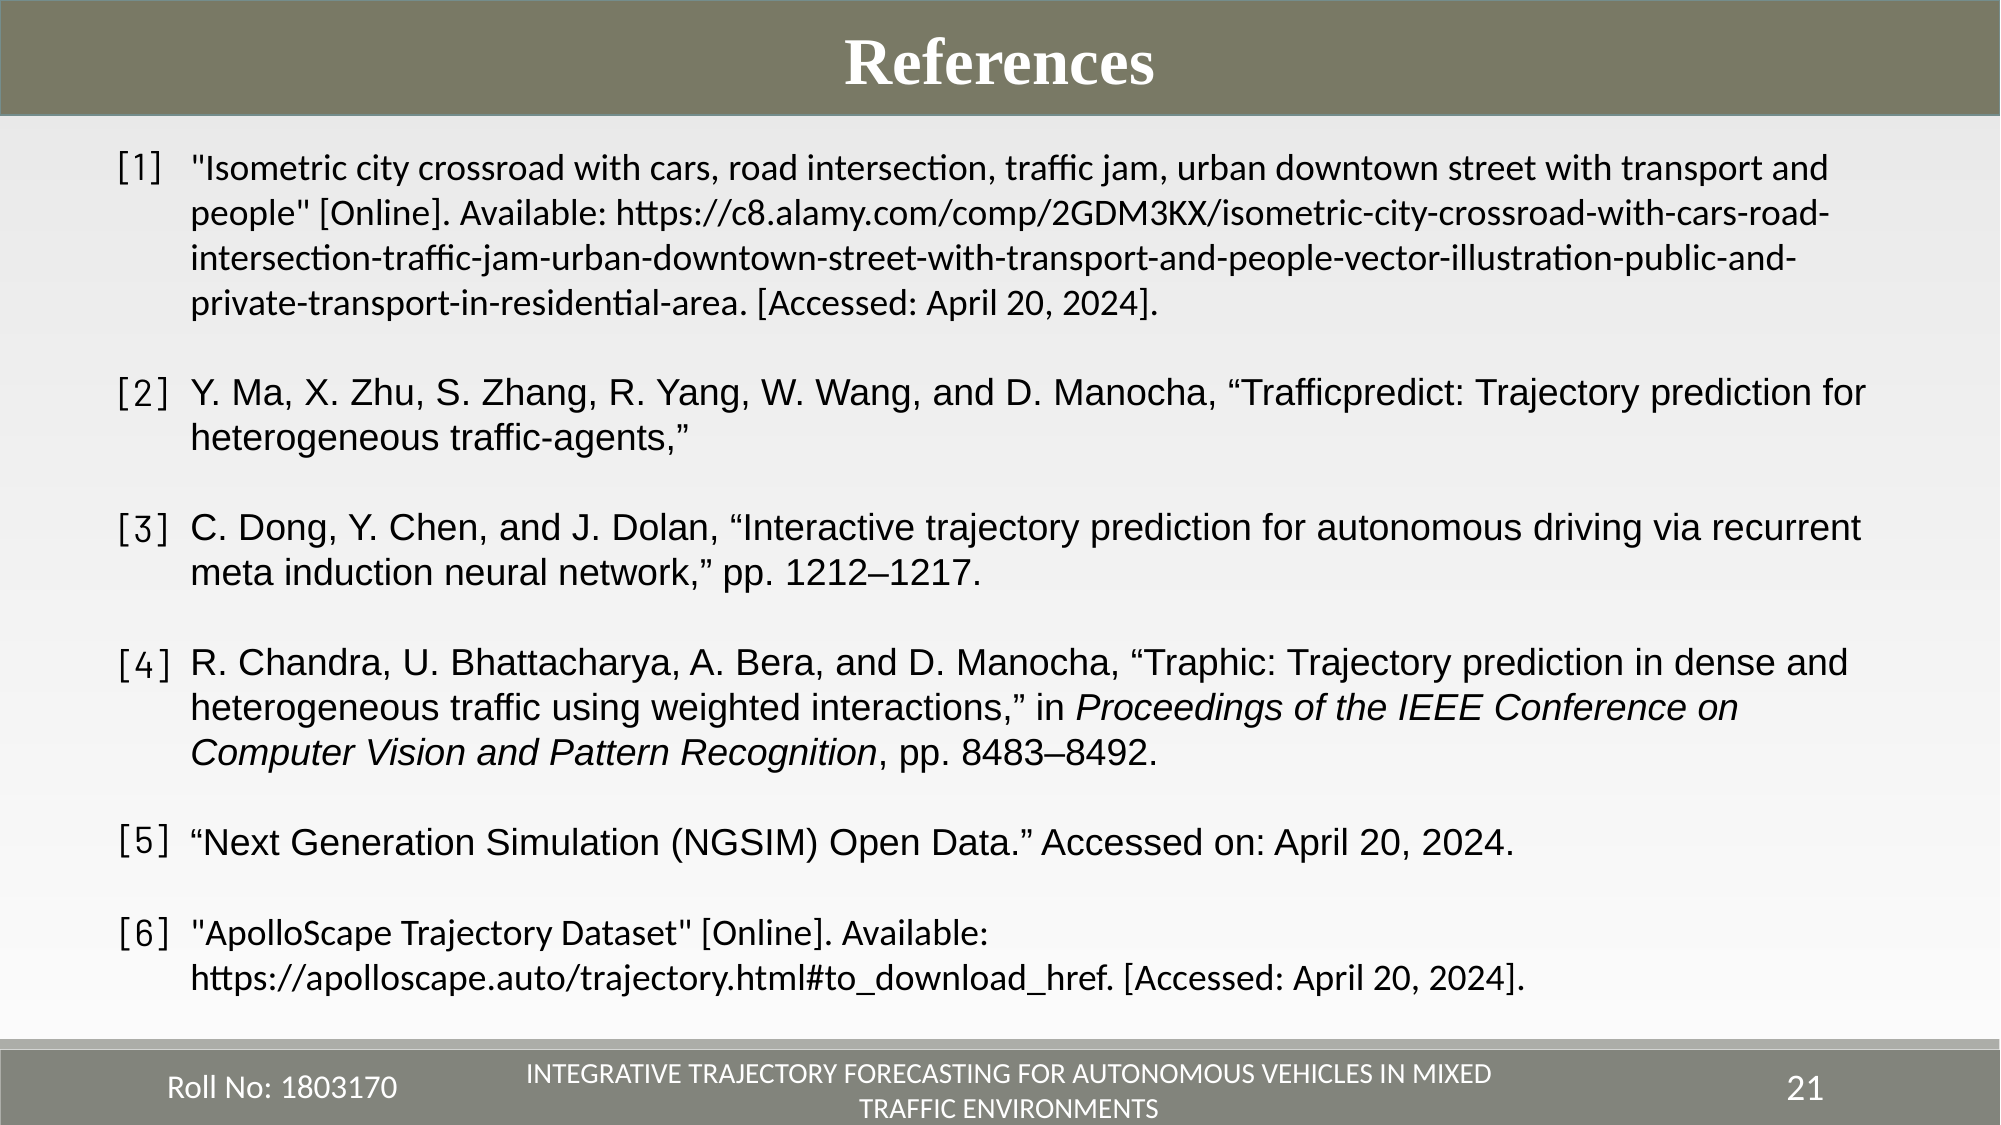

References
[1]
"Isometric city crossroad with cars, road intersection, traffic jam, urban downtown street with transport and people" [Online]. Available: https://c8.alamy.com/comp/2GDM3KX/isometric-city-crossroad-with-cars-road-intersection-traffic-jam-urban-downtown-street-with-transport-and-people-vector-illustration-public-and-private-transport-in-residential-area. [Accessed: April 20, 2024].

Y. Ma, X. Zhu, S. Zhang, R. Yang, W. Wang, and D. Manocha, “Trafficpredict: Trajectory prediction for heterogeneous traffic-agents,”
C. Dong, Y. Chen, and J. Dolan, “Interactive trajectory prediction for autonomous driving via recurrent meta induction neural network,” pp. 1212–1217.
R. Chandra, U. Bhattacharya, A. Bera, and D. Manocha, “Traphic: Trajectory prediction in dense and heterogeneous traffic using weighted interactions,” in Proceedings of the IEEE Conference on Computer Vision and Pattern Recognition, pp. 8483–8492.
“Next Generation Simulation (NGSIM) Open Data.” Accessed on: April 20, 2024.
"ApolloScape Trajectory Dataset" [Online]. Available: https://apolloscape.auto/trajectory.html#to_download_href. [Accessed: April 20, 2024].

[2]
[3]
[4]
[5]
[6]
Roll No: 1803170
21
Integrative Trajectory Forecasting for Autonomous Vehicles in Mixed Traffic Environments